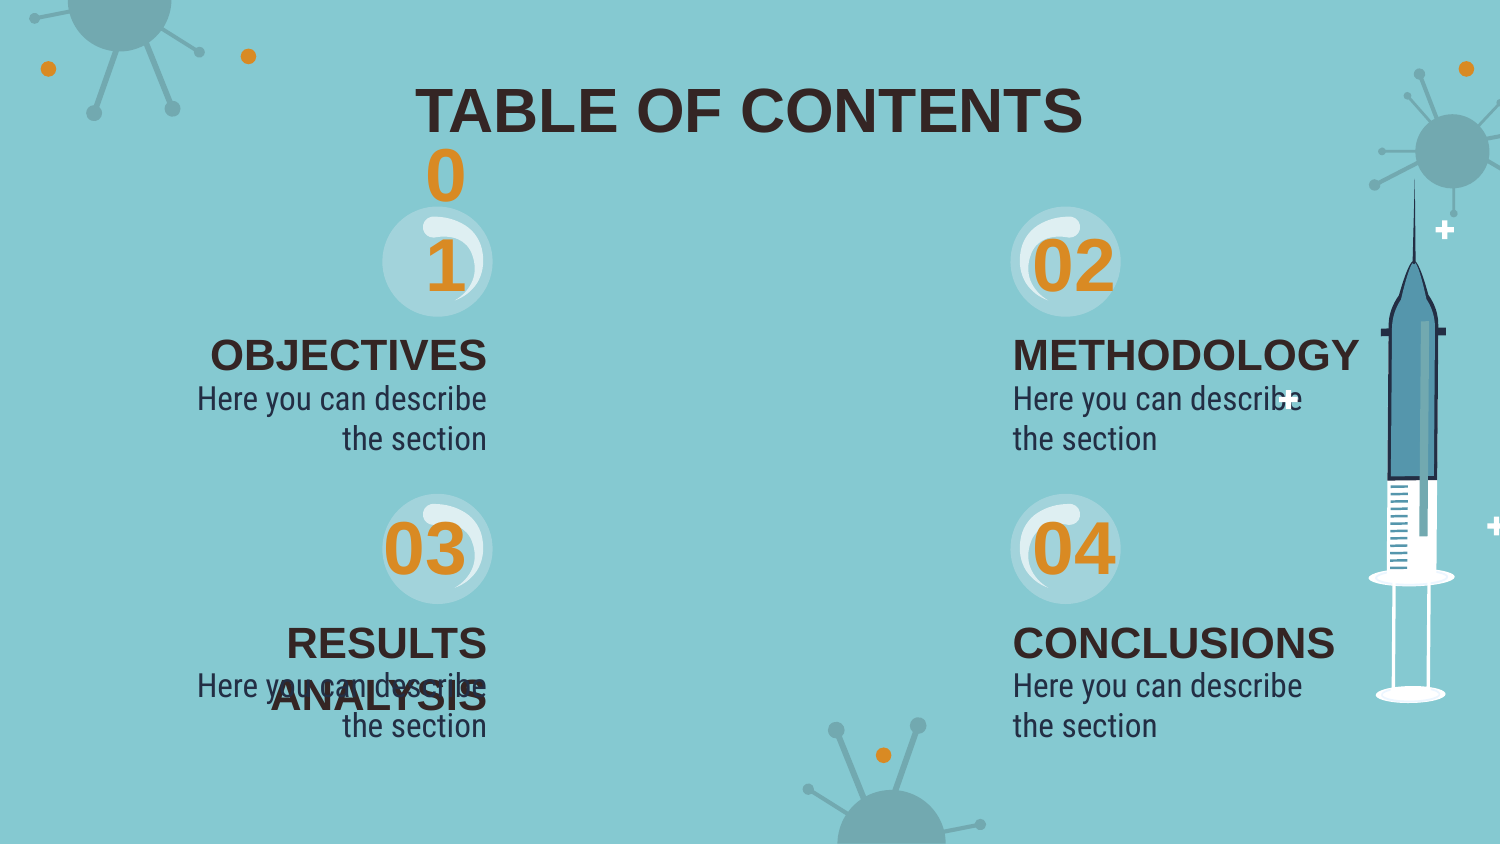

# TABLE OF CONTENTS

01
02
OBJECTIVES
METHODOLOGY
Here you can describe the section
Here you can describe the section
03
04

RESULTS ANALYSIS
CONCLUSIONS
Here you can describe the section
Here you can describe the section